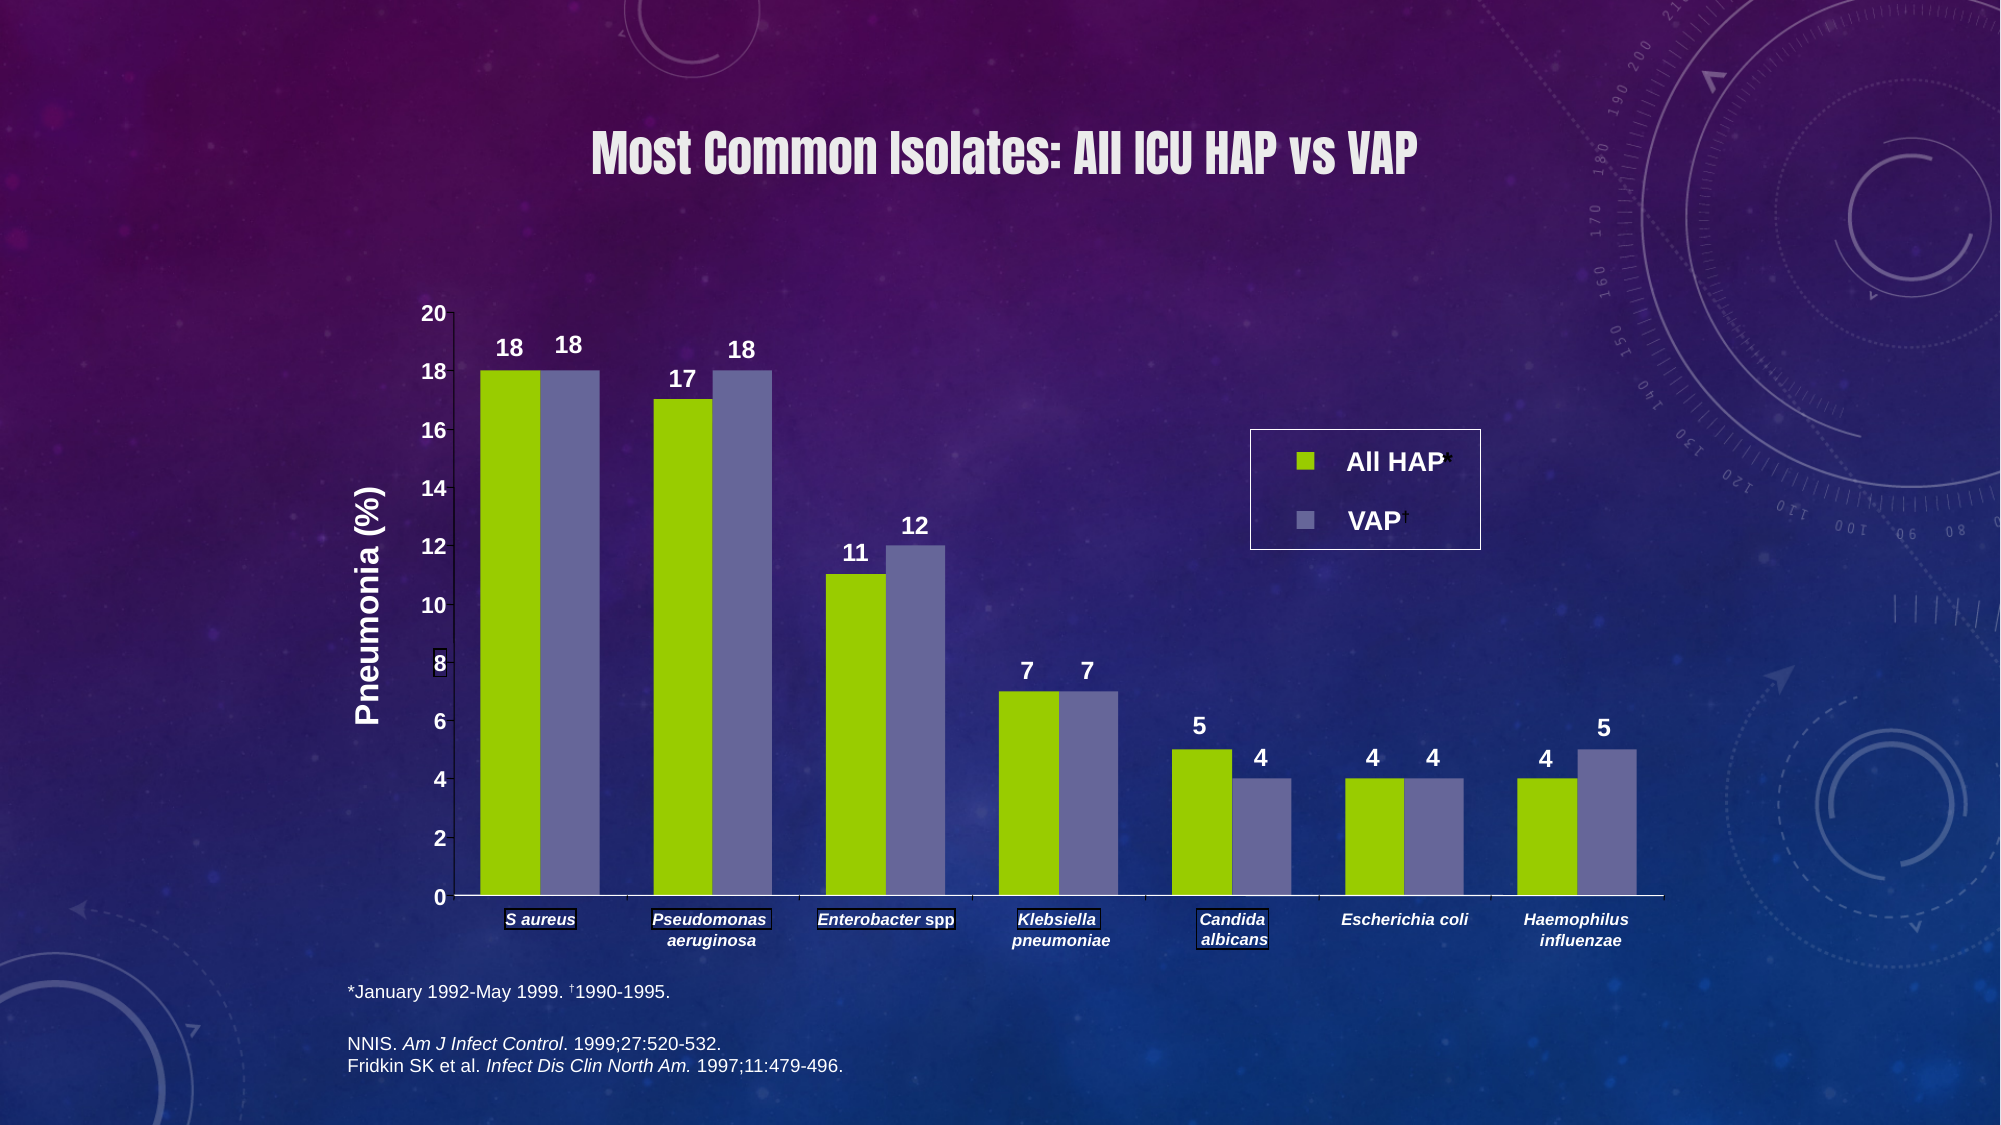

Most Common Isolates: All ICU HAP vs VAP

20

Pneumonia (%)
18
18
18
18
17

16

All HAP
*

14

VAP
†
12

12
11

10

8
7
7

6
5
5

4
4
4
4

4

2

0

S aureus
Enterobacter spp
Klebsiella
Escherichia coli
Haemophilus
Pseudomonas
Candida
 albicans
aeruginosa
pneumoniae
influenzae
*January 1992-May 1999. †1990-1995.
NNIS. Am J Infect Control. 1999;27:520-532.
Fridkin SK et al. Infect Dis Clin North Am. 1997;11:479-496.